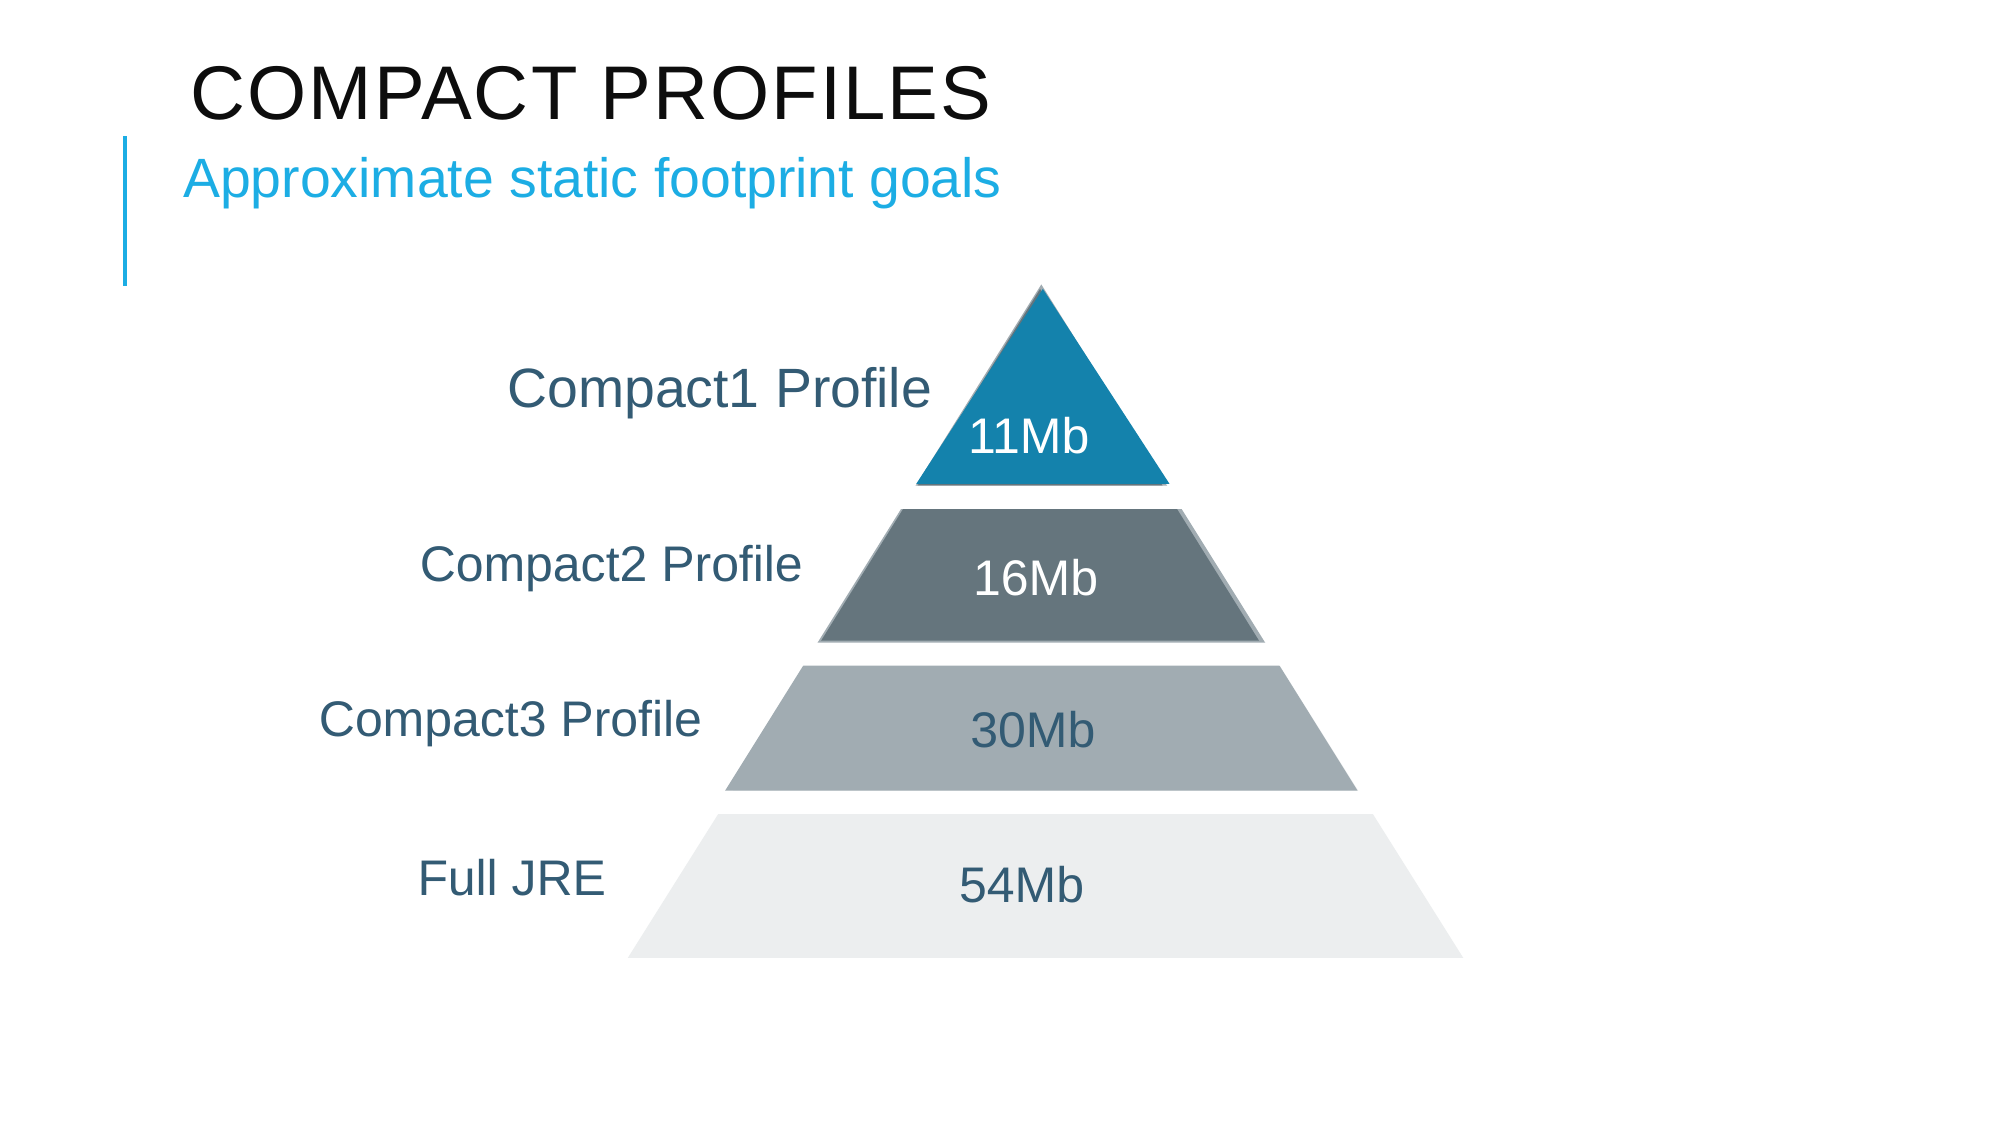

# Compact Profiles
Approximate static footprint goals

Compact1 Profile
11Mb

Compact2 Profile
16Mb

Compact3 Profile
30Mb

Full JRE
54Mb